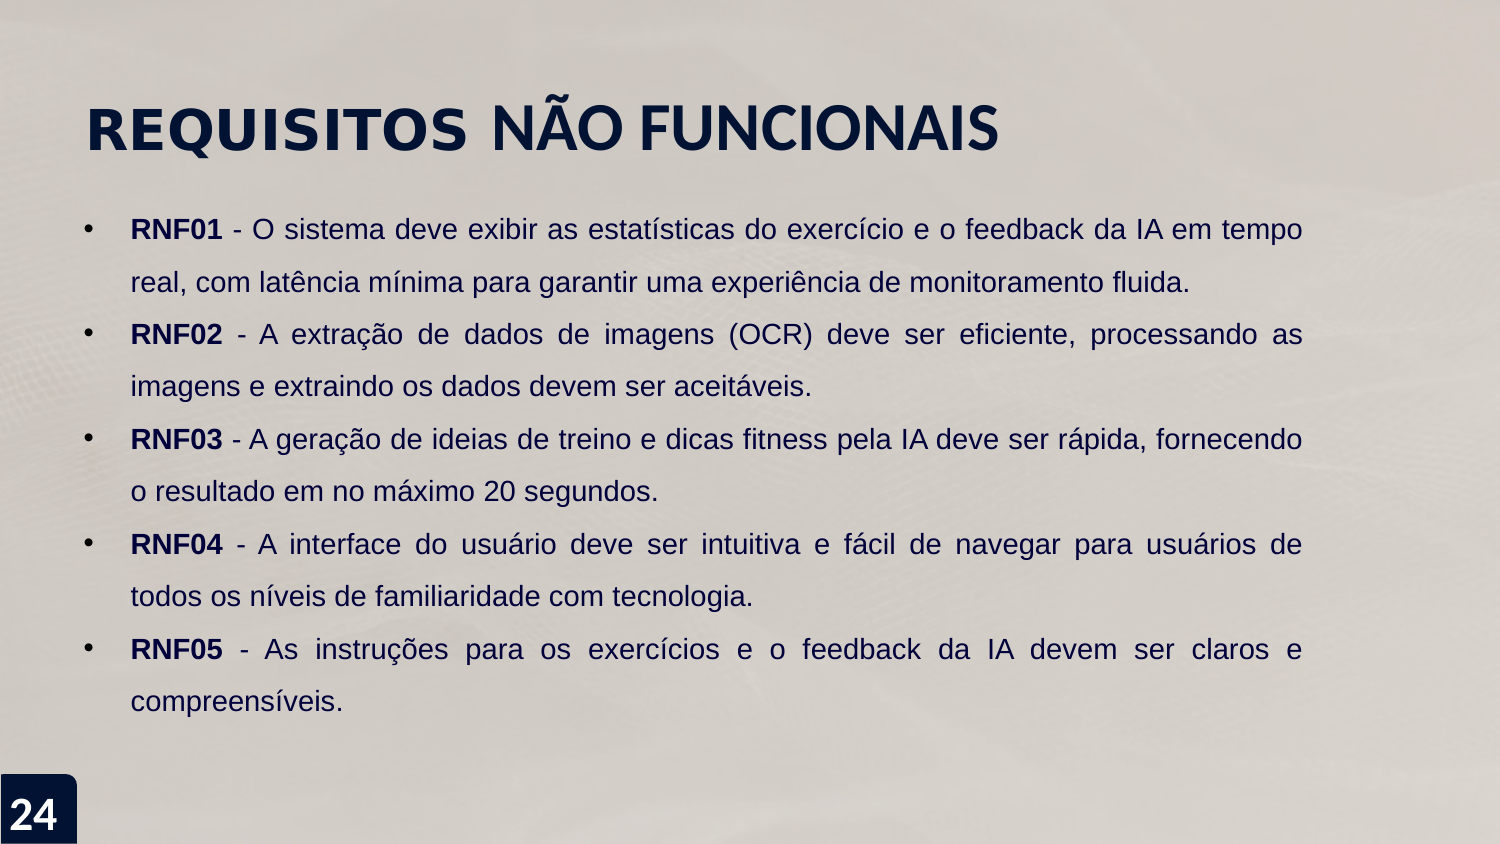

# REQUISITOS NÃO FUNCIONAIS
RNF01 - O sistema deve exibir as estatísticas do exercício e o feedback da IA em tempo real, com latência mínima para garantir uma experiência de monitoramento fluida.
RNF02 - A extração de dados de imagens (OCR) deve ser eficiente, processando as imagens e extraindo os dados devem ser aceitáveis.
RNF03 - A geração de ideias de treino e dicas fitness pela IA deve ser rápida, fornecendo o resultado em no máximo 20 segundos.
RNF04 - A interface do usuário deve ser intuitiva e fácil de navegar para usuários de todos os níveis de familiaridade com tecnologia.
RNF05 - As instruções para os exercícios e o feedback da IA devem ser claros e compreensíveis.

24